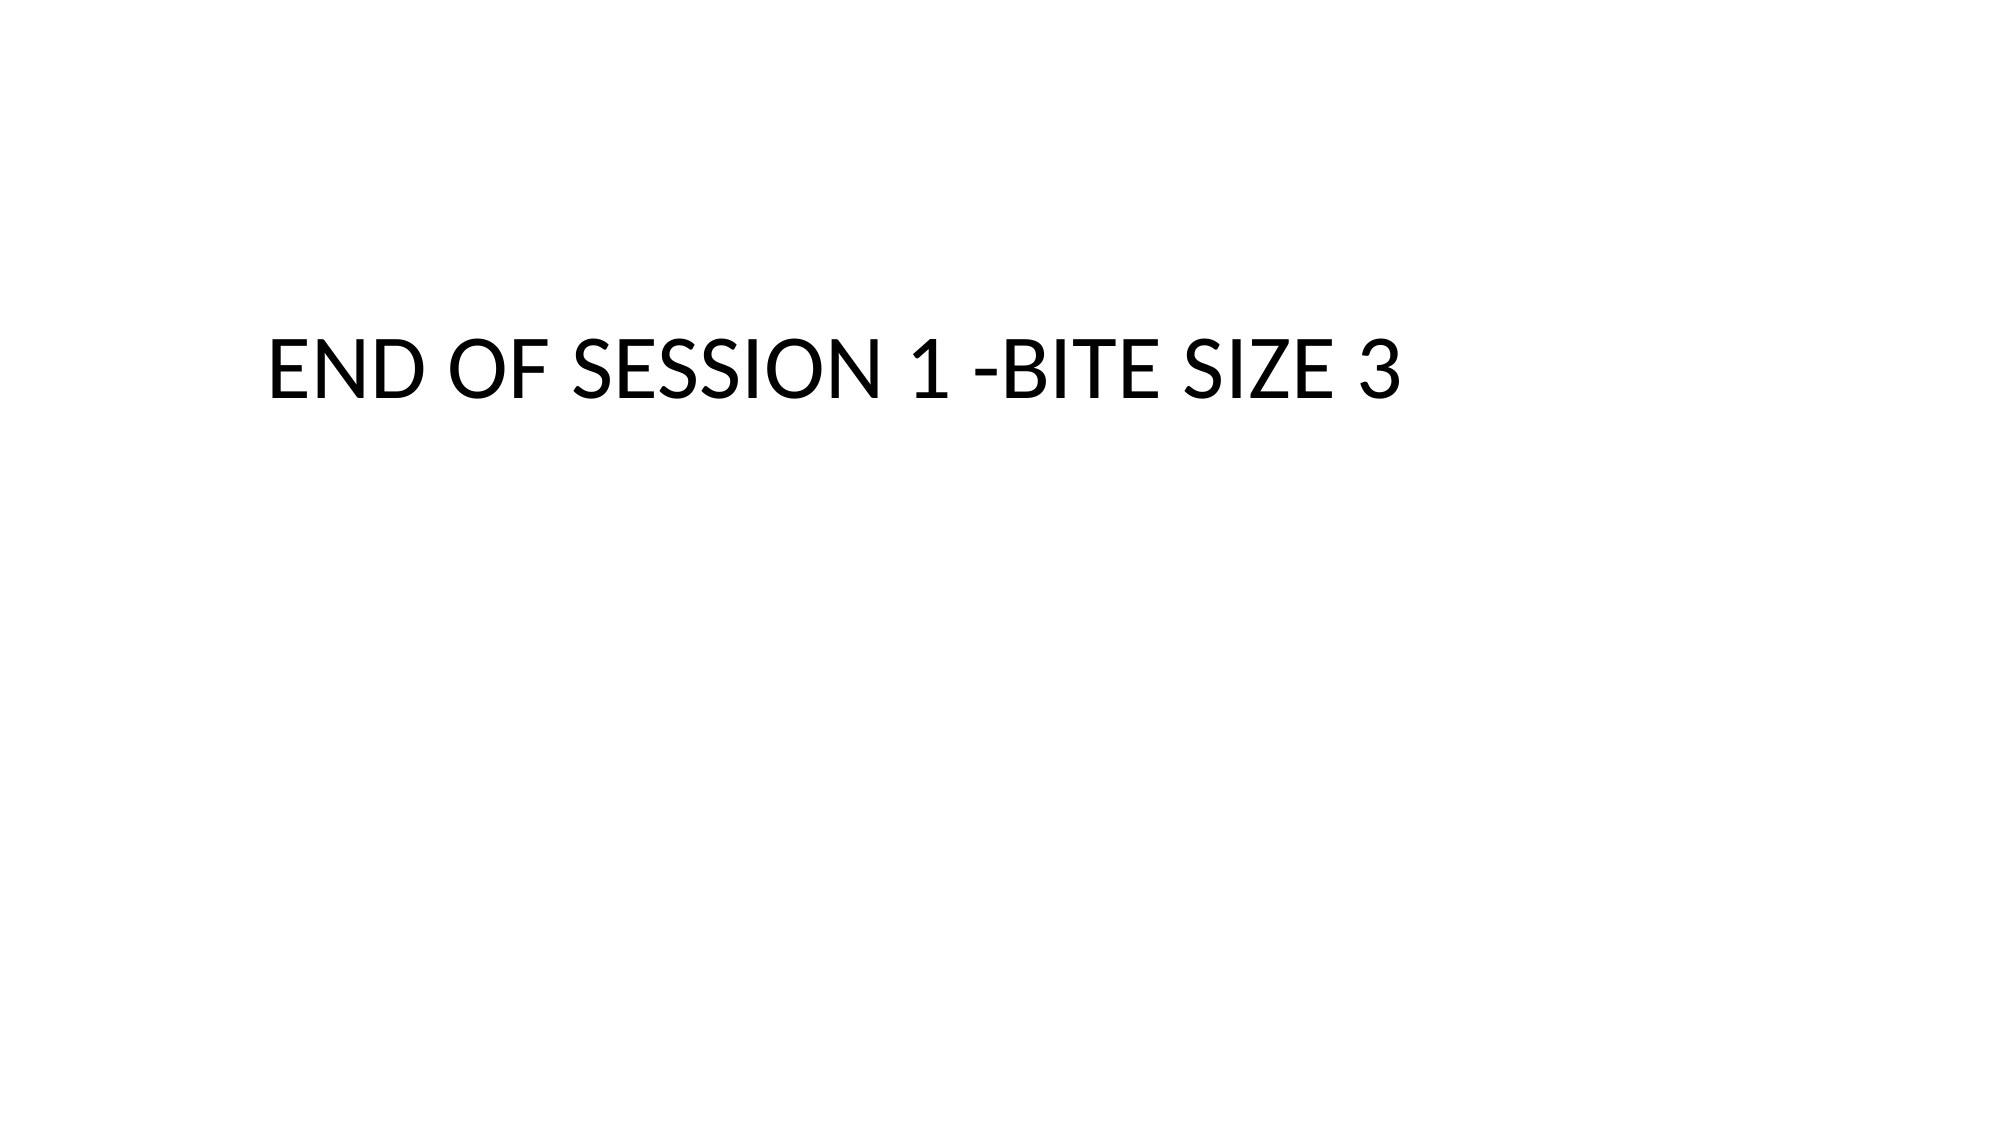

# END OF SESSION 1 -BITE SIZE 3